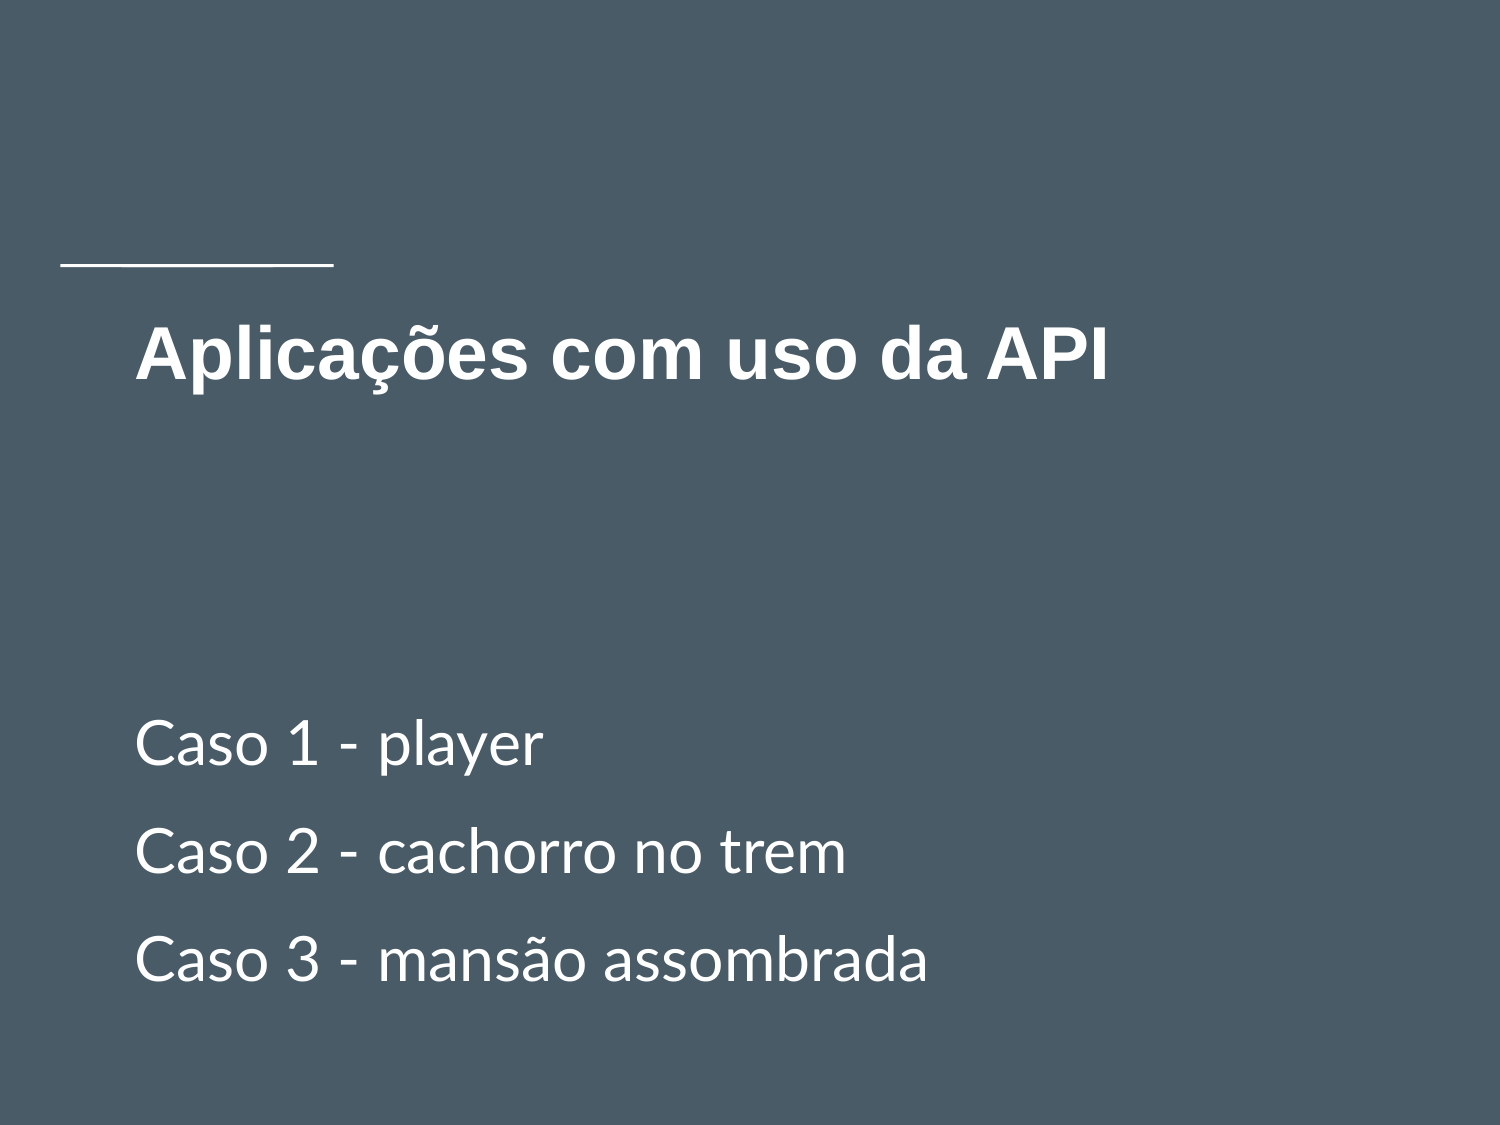

# Aplicações com uso da API
Caso 1 - player
Caso 2 - cachorro no trem
Caso 3 - mansão assombrada